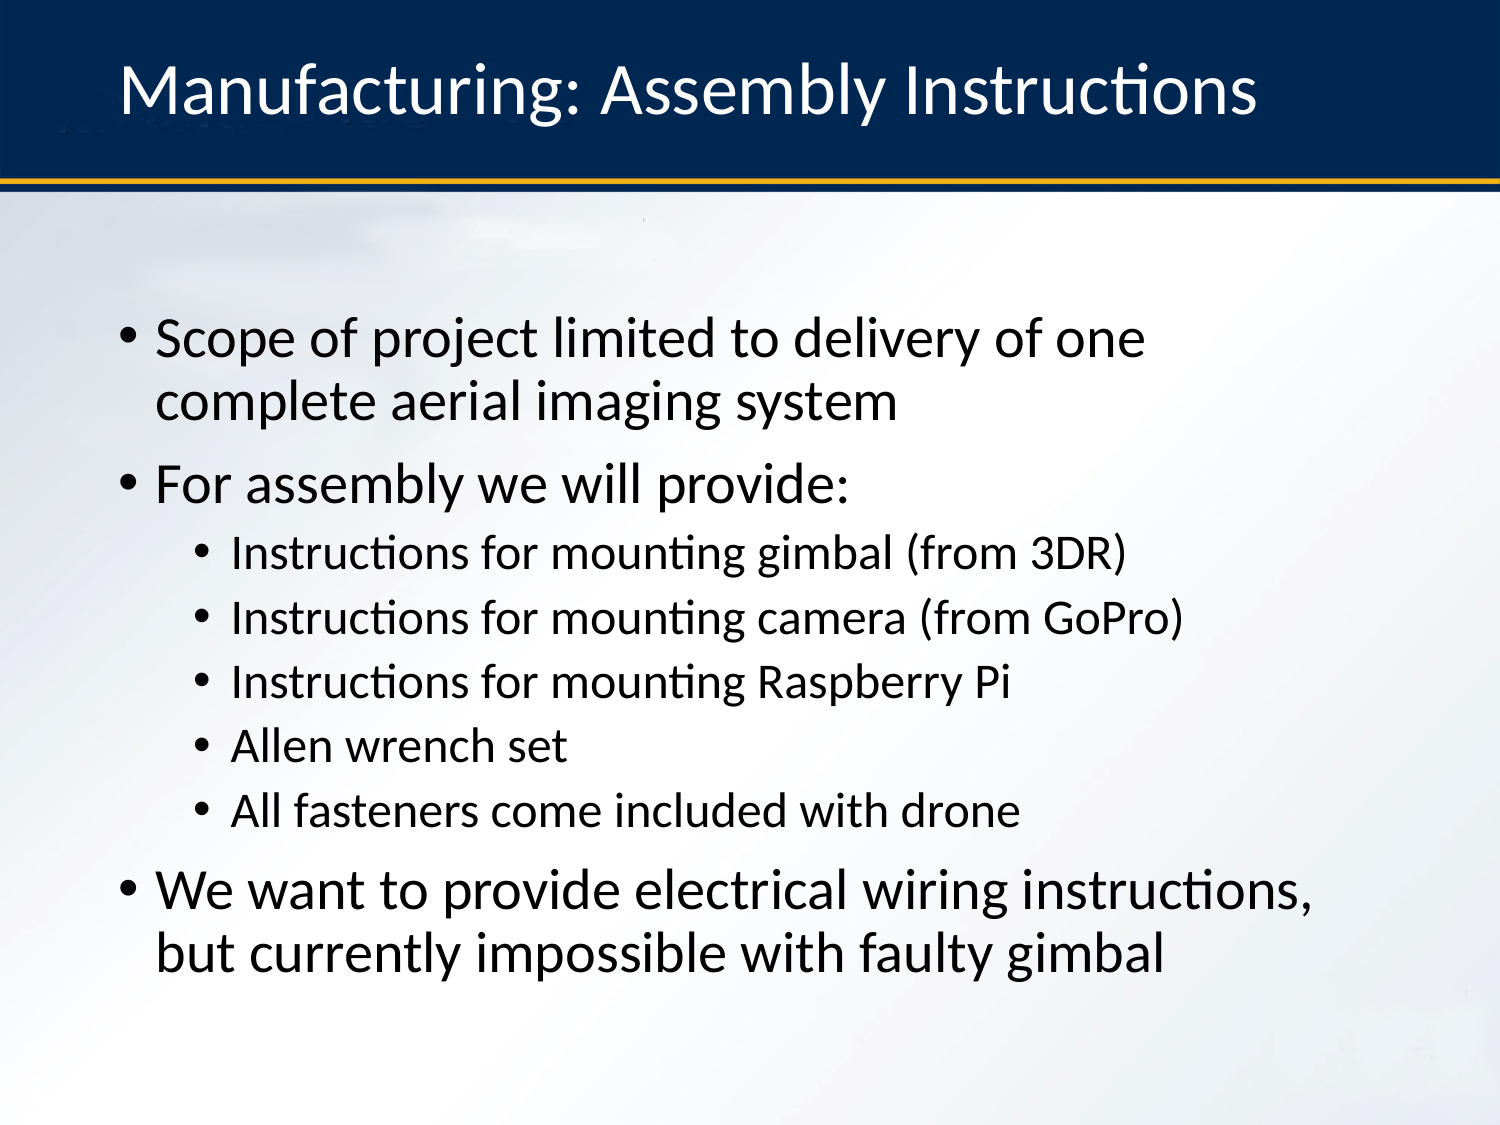

# Manufacturing: Assembly Instructions
Scope of project limited to delivery of one complete aerial imaging system
For assembly we will provide:
Instructions for mounting gimbal (from 3DR)
Instructions for mounting camera (from GoPro)
Instructions for mounting Raspberry Pi
Allen wrench set
All fasteners come included with drone
We want to provide electrical wiring instructions, but currently impossible with faulty gimbal